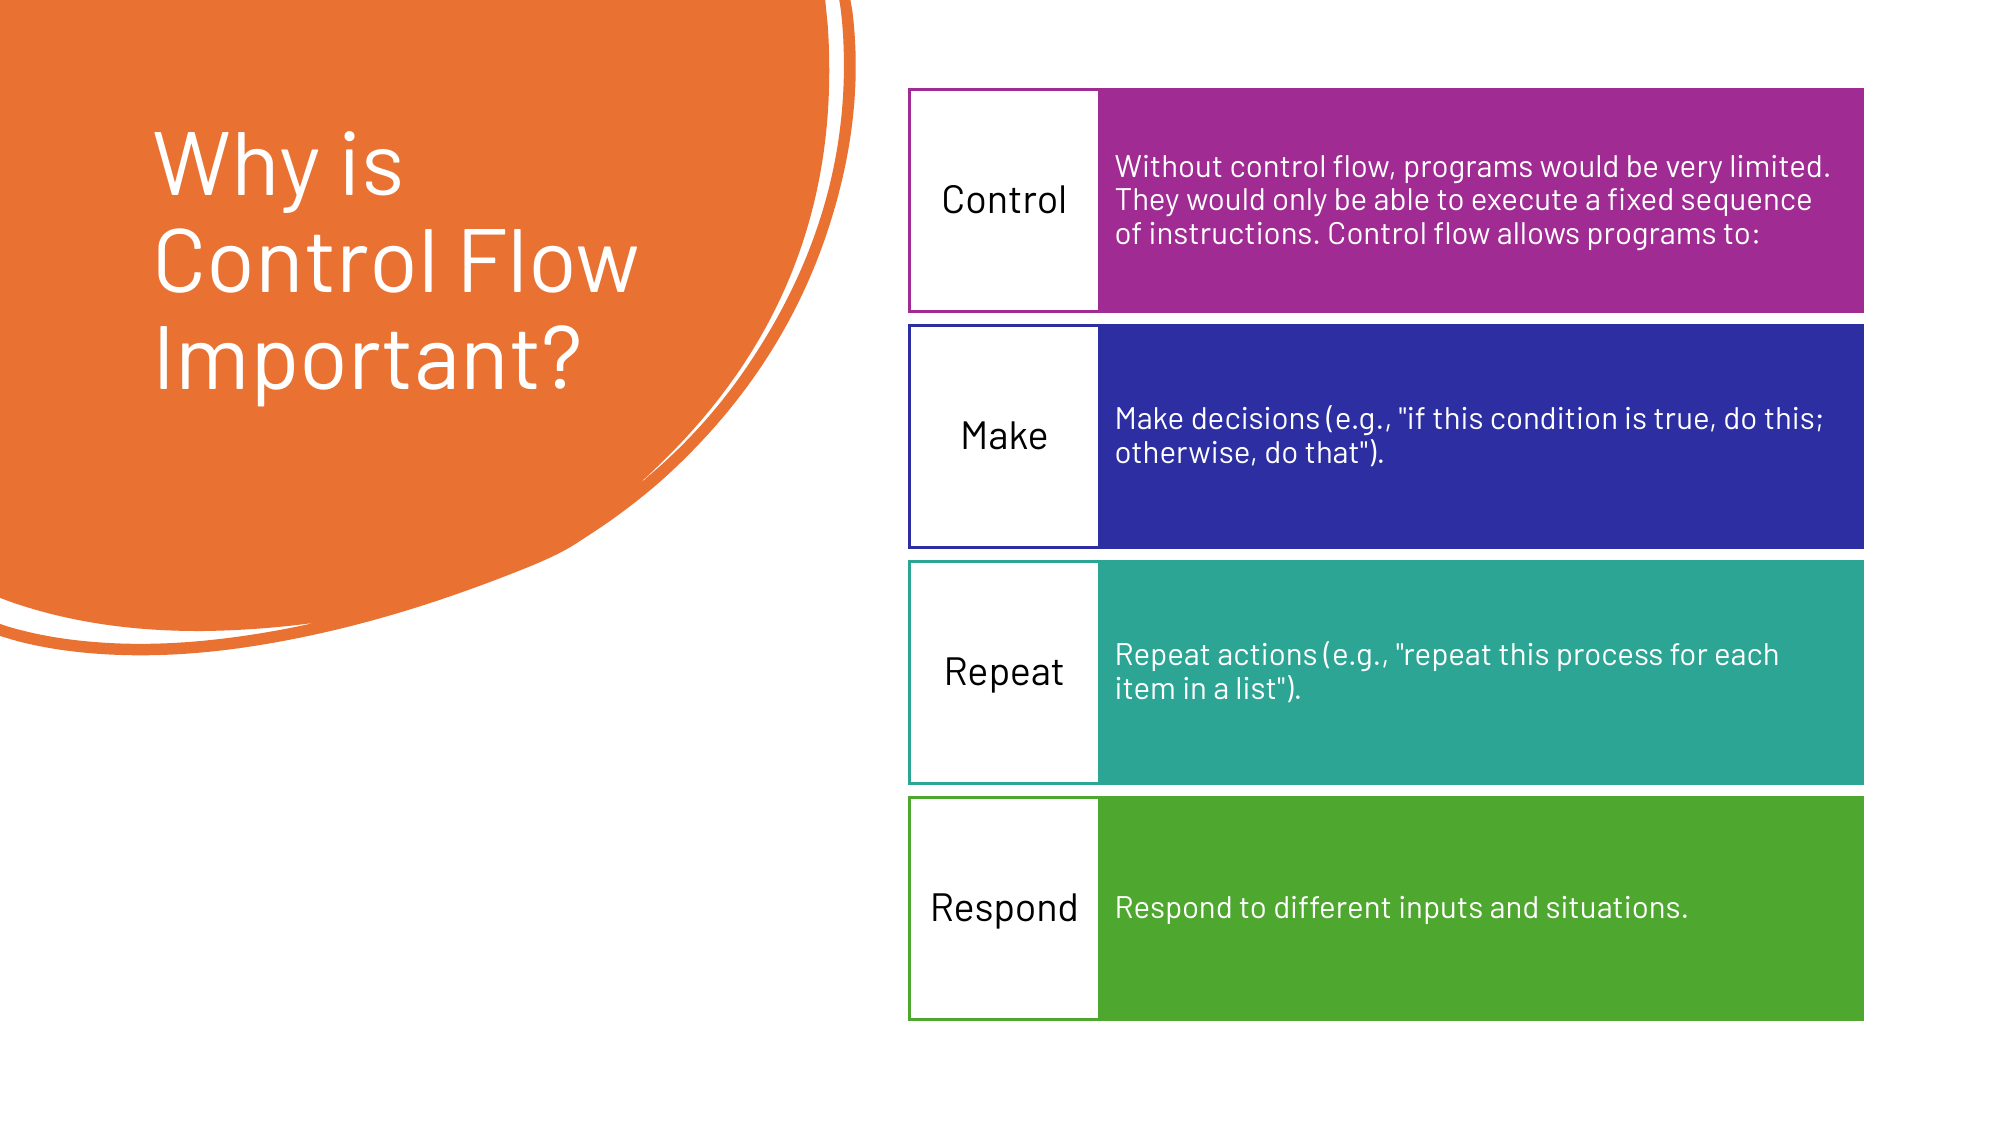

Without control flow, programs would be very limited. They would only be able to execute a fixed sequence of instructions. Control flow allows programs to:
Control
Make decisions (e.g., "if this condition is true, do this; otherwise, do that").
Make
Repeat actions (e.g., "repeat this process for each item in a list").
Repeat
Respond to different inputs and situations.
Respond
# Why is Control Flow Important?